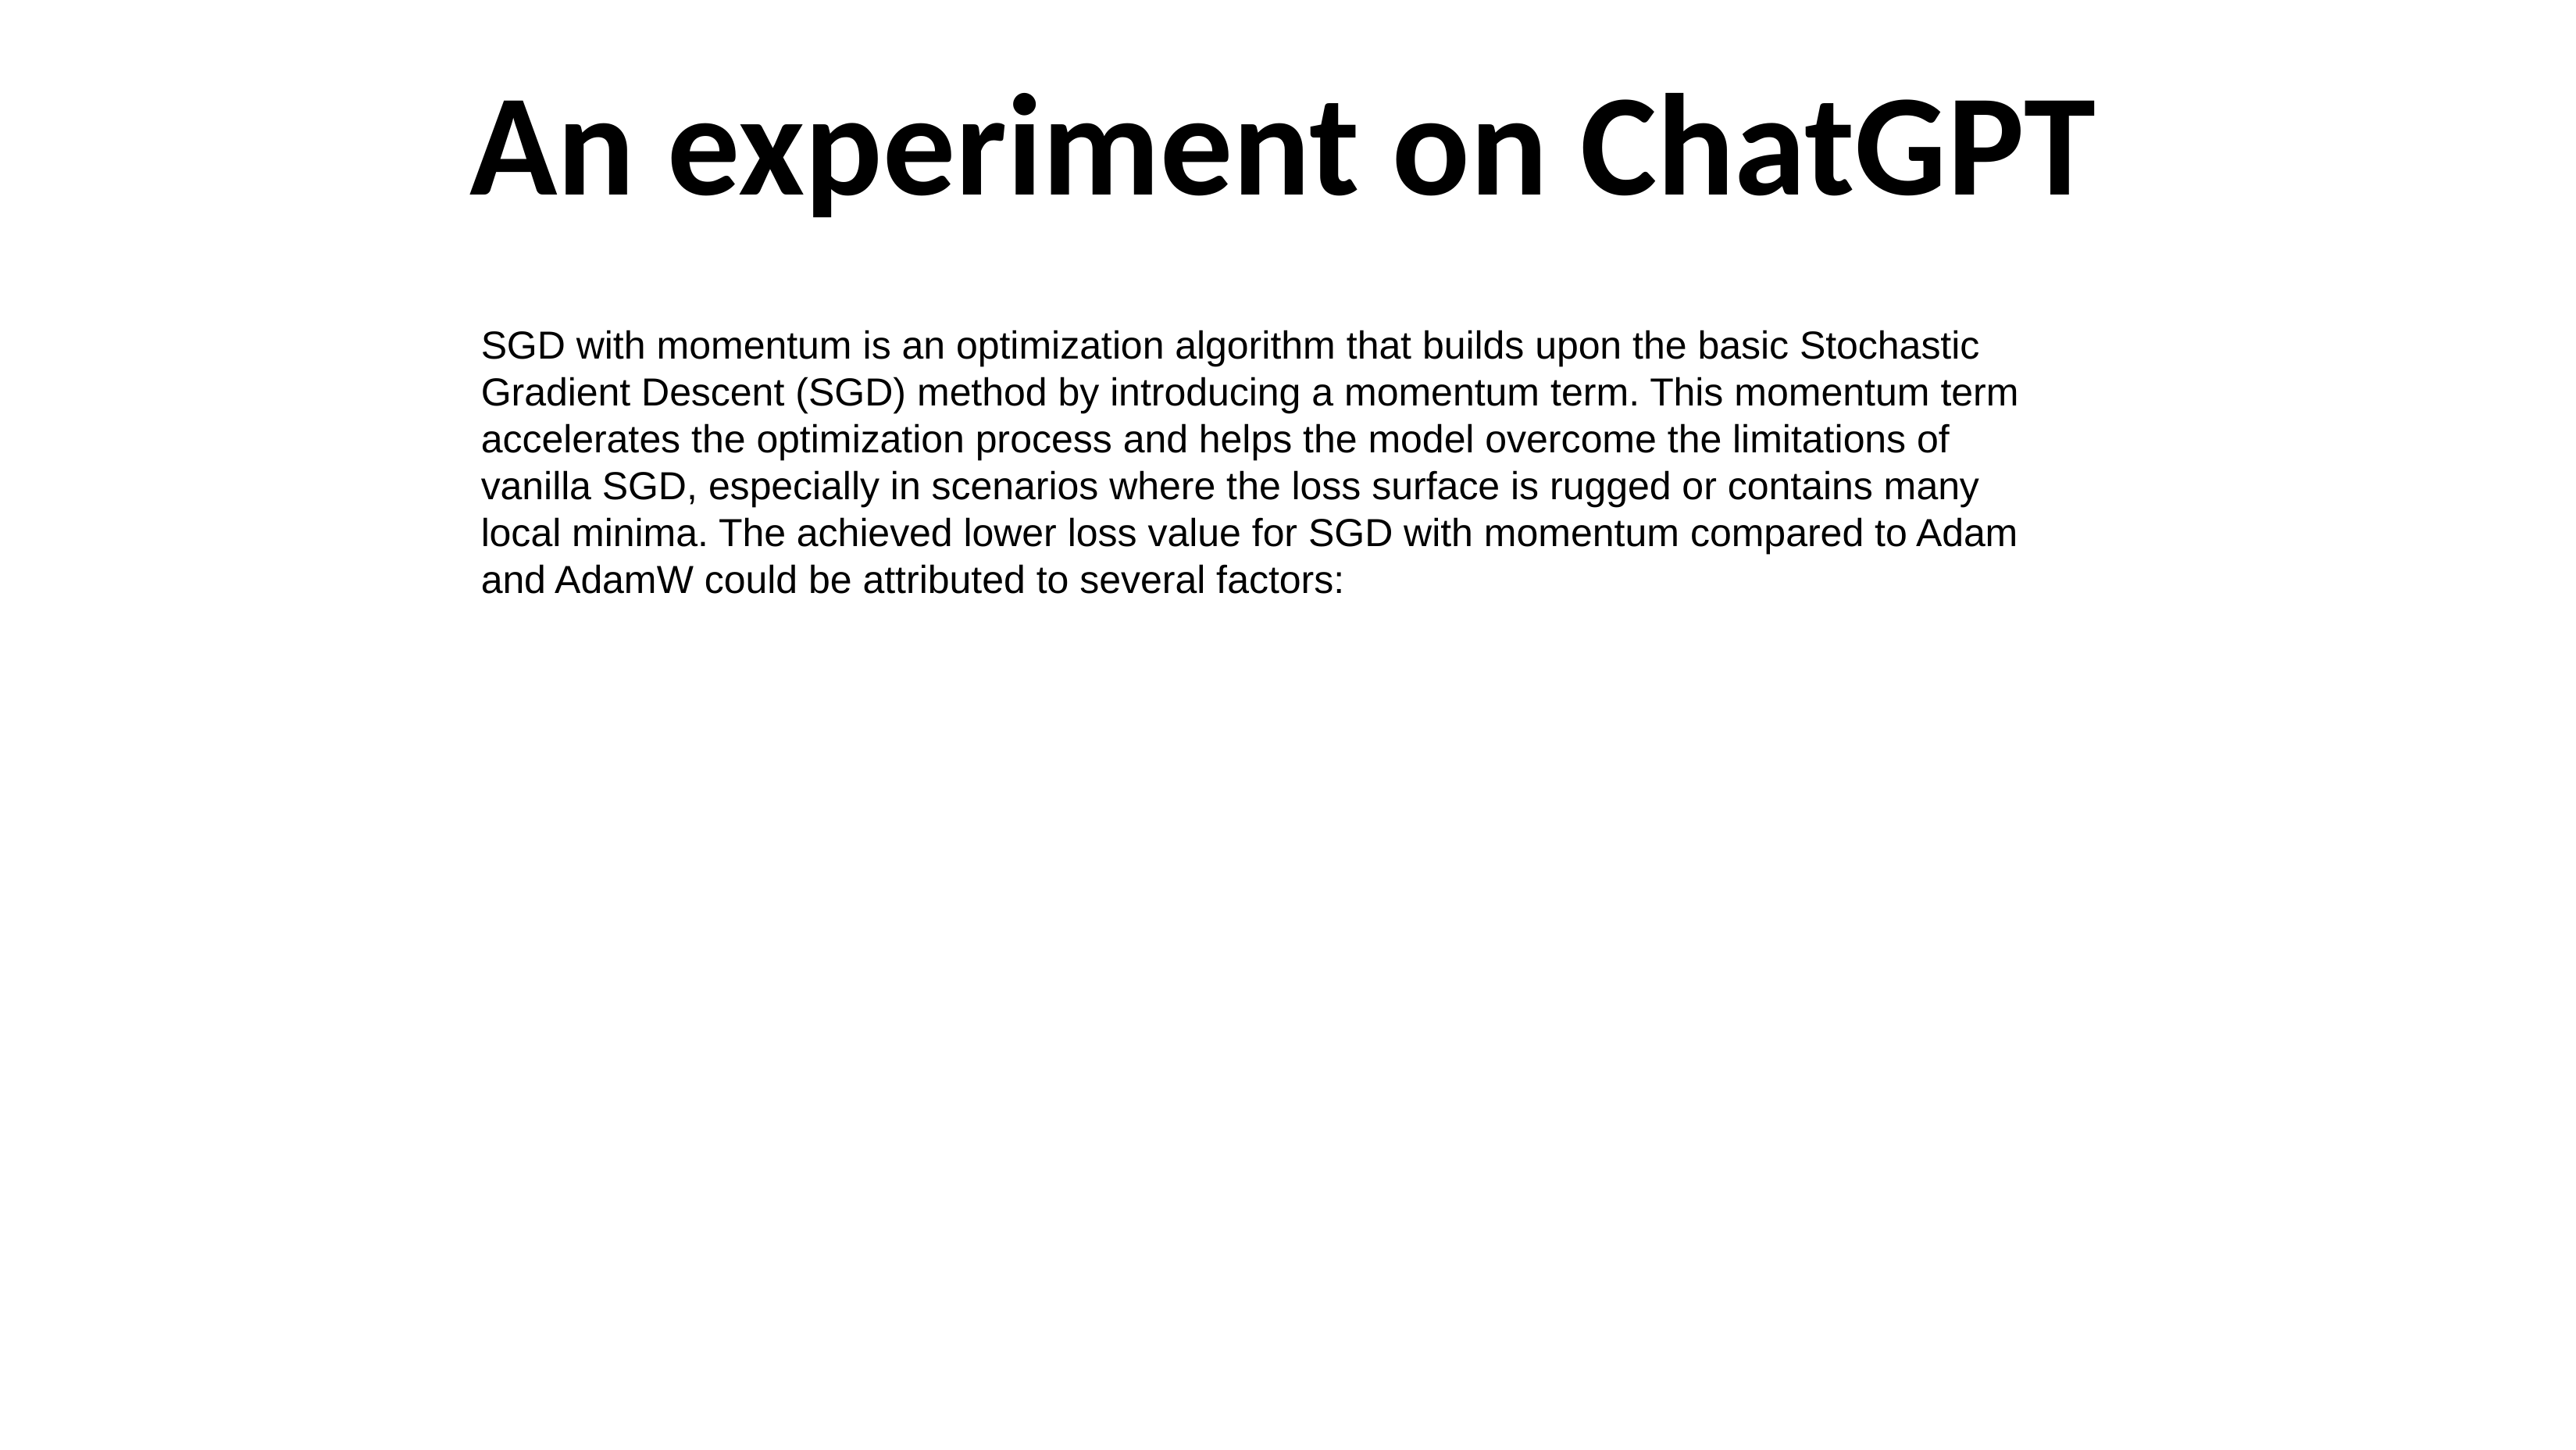

# An experiment on ChatGPT
SGD with momentum is an optimization algorithm that builds upon the basic Stochastic Gradient Descent (SGD) method by introducing a momentum term. This momentum term accelerates the optimization process and helps the model overcome the limitations of vanilla SGD, especially in scenarios where the loss surface is rugged or contains many local minima. The achieved lower loss value for SGD with momentum compared to Adam and AdamW could be attributed to several factors: